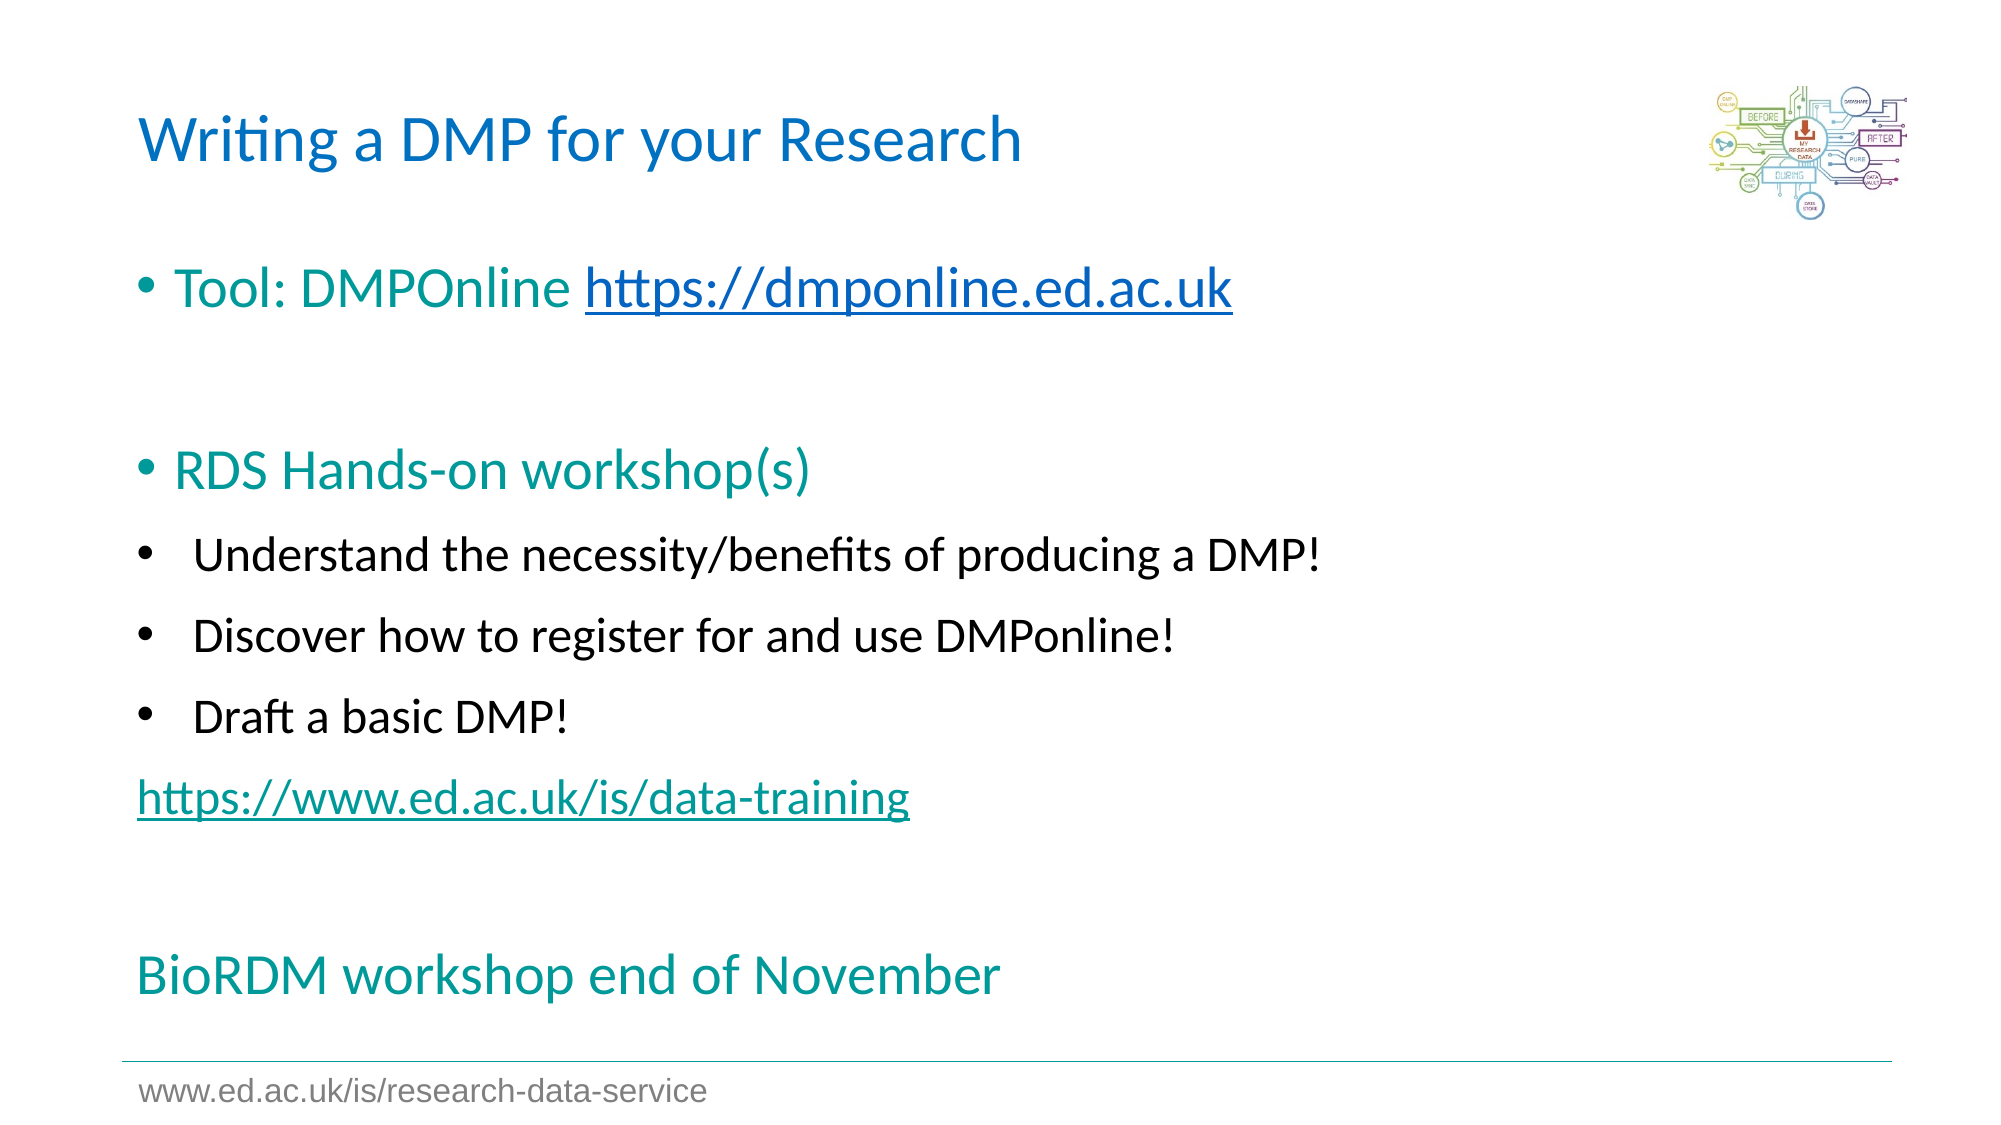

# Writing a DMP for your Research
Tool: DMPOnline https://dmponline.ed.ac.uk

RDS Hands-on workshop(s)
Understand the necessity/benefits of producing a DMP!
Discover how to register for and use DMPonline!
Draft a basic DMP!
https://www.ed.ac.uk/is/data-training

BioRDM workshop end of November